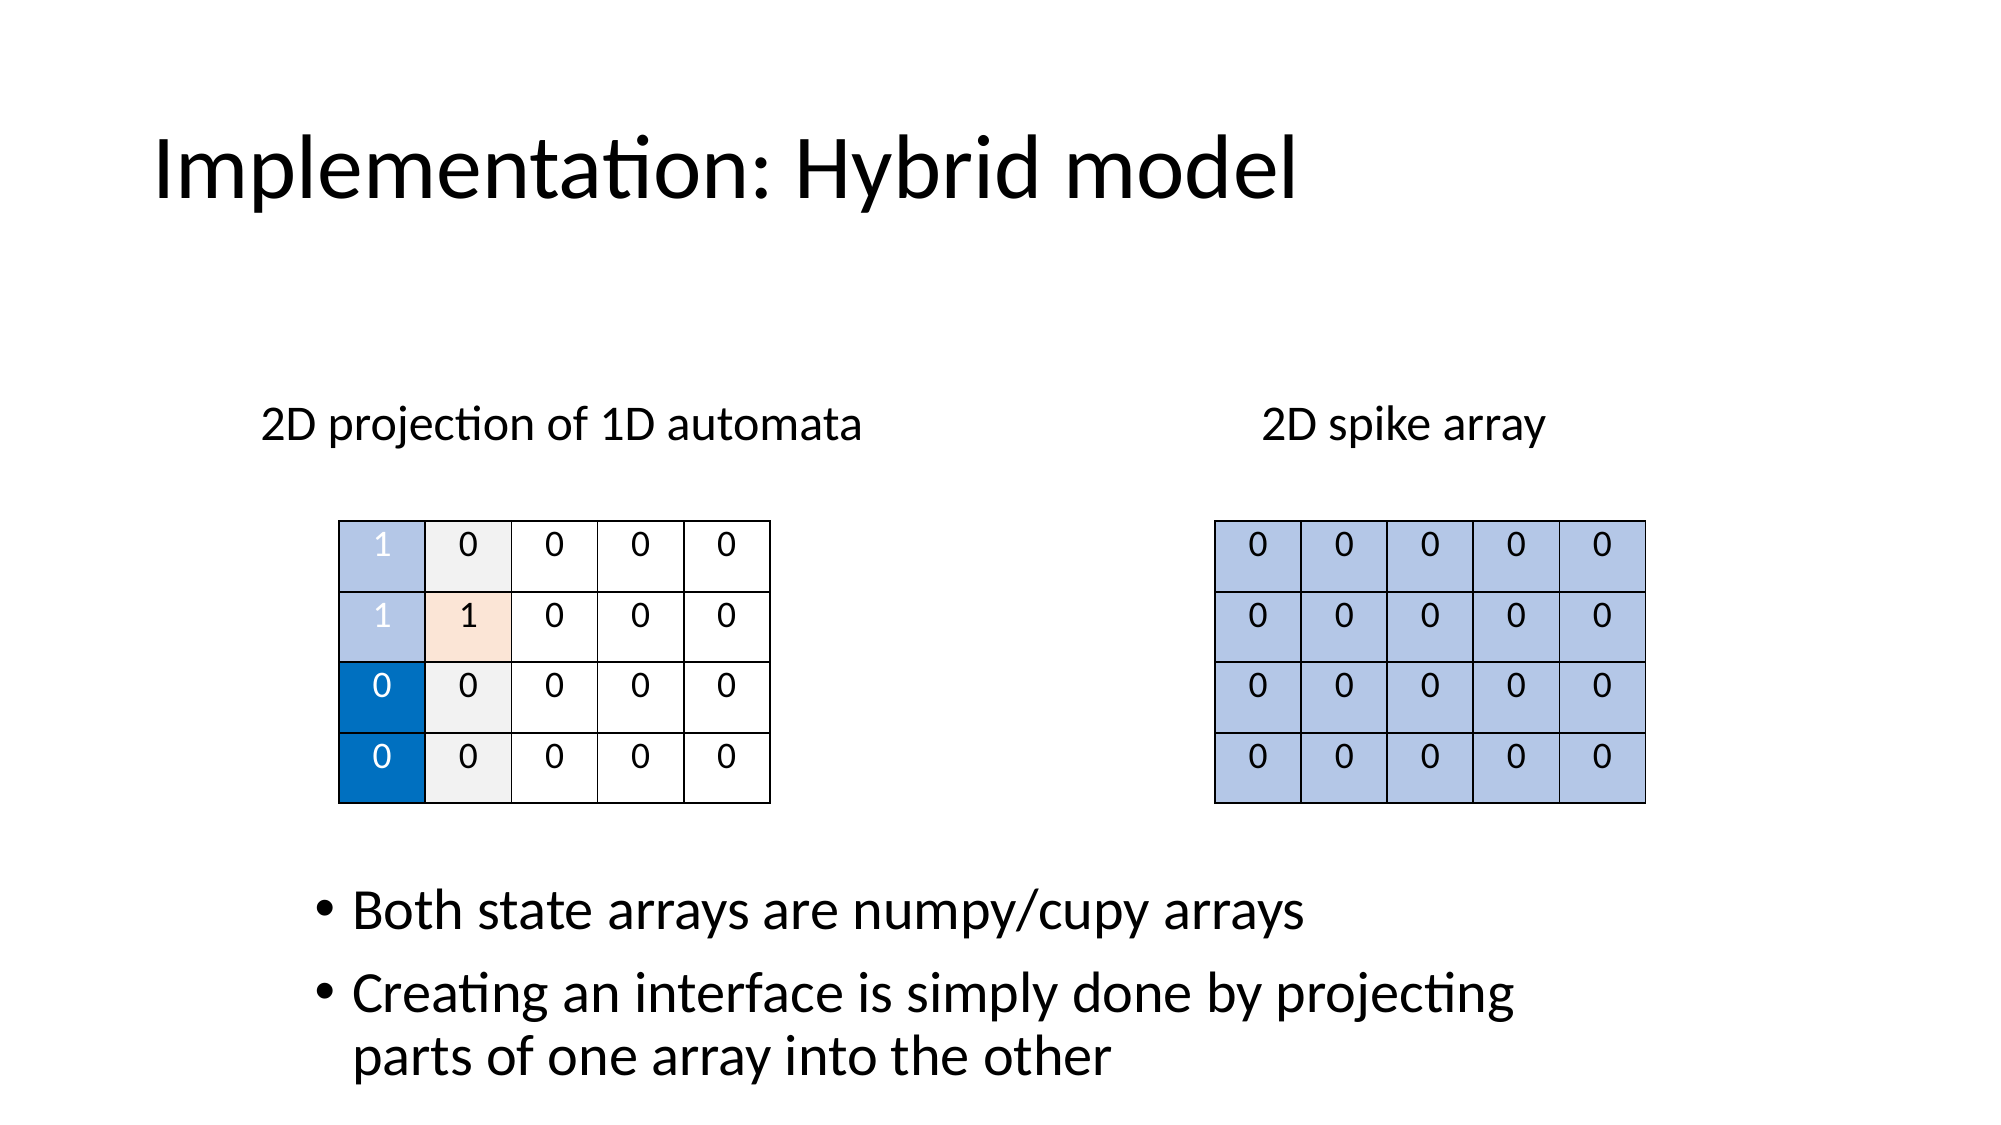

# Implementation: Hybrid model
2D projection of 1D automata
2D spike array
| 1 | 0 | 0 | 0 | 0 |
| --- | --- | --- | --- | --- |
| 1 | 1 | 0 | 0 | 0 |
| 0 | 0 | 0 | 0 | 0 |
| 0 | 0 | 0 | 0 | 0 |
| 0 | 0 | 0 | 0 | 0 |
| --- | --- | --- | --- | --- |
| 0 | 0 | 0 | 0 | 0 |
| 0 | 0 | 0 | 0 | 0 |
| 0 | 0 | 0 | 0 | 0 |
Both state arrays are numpy/cupy arrays
Creating an interface is simply done by projecting parts of one array into the other